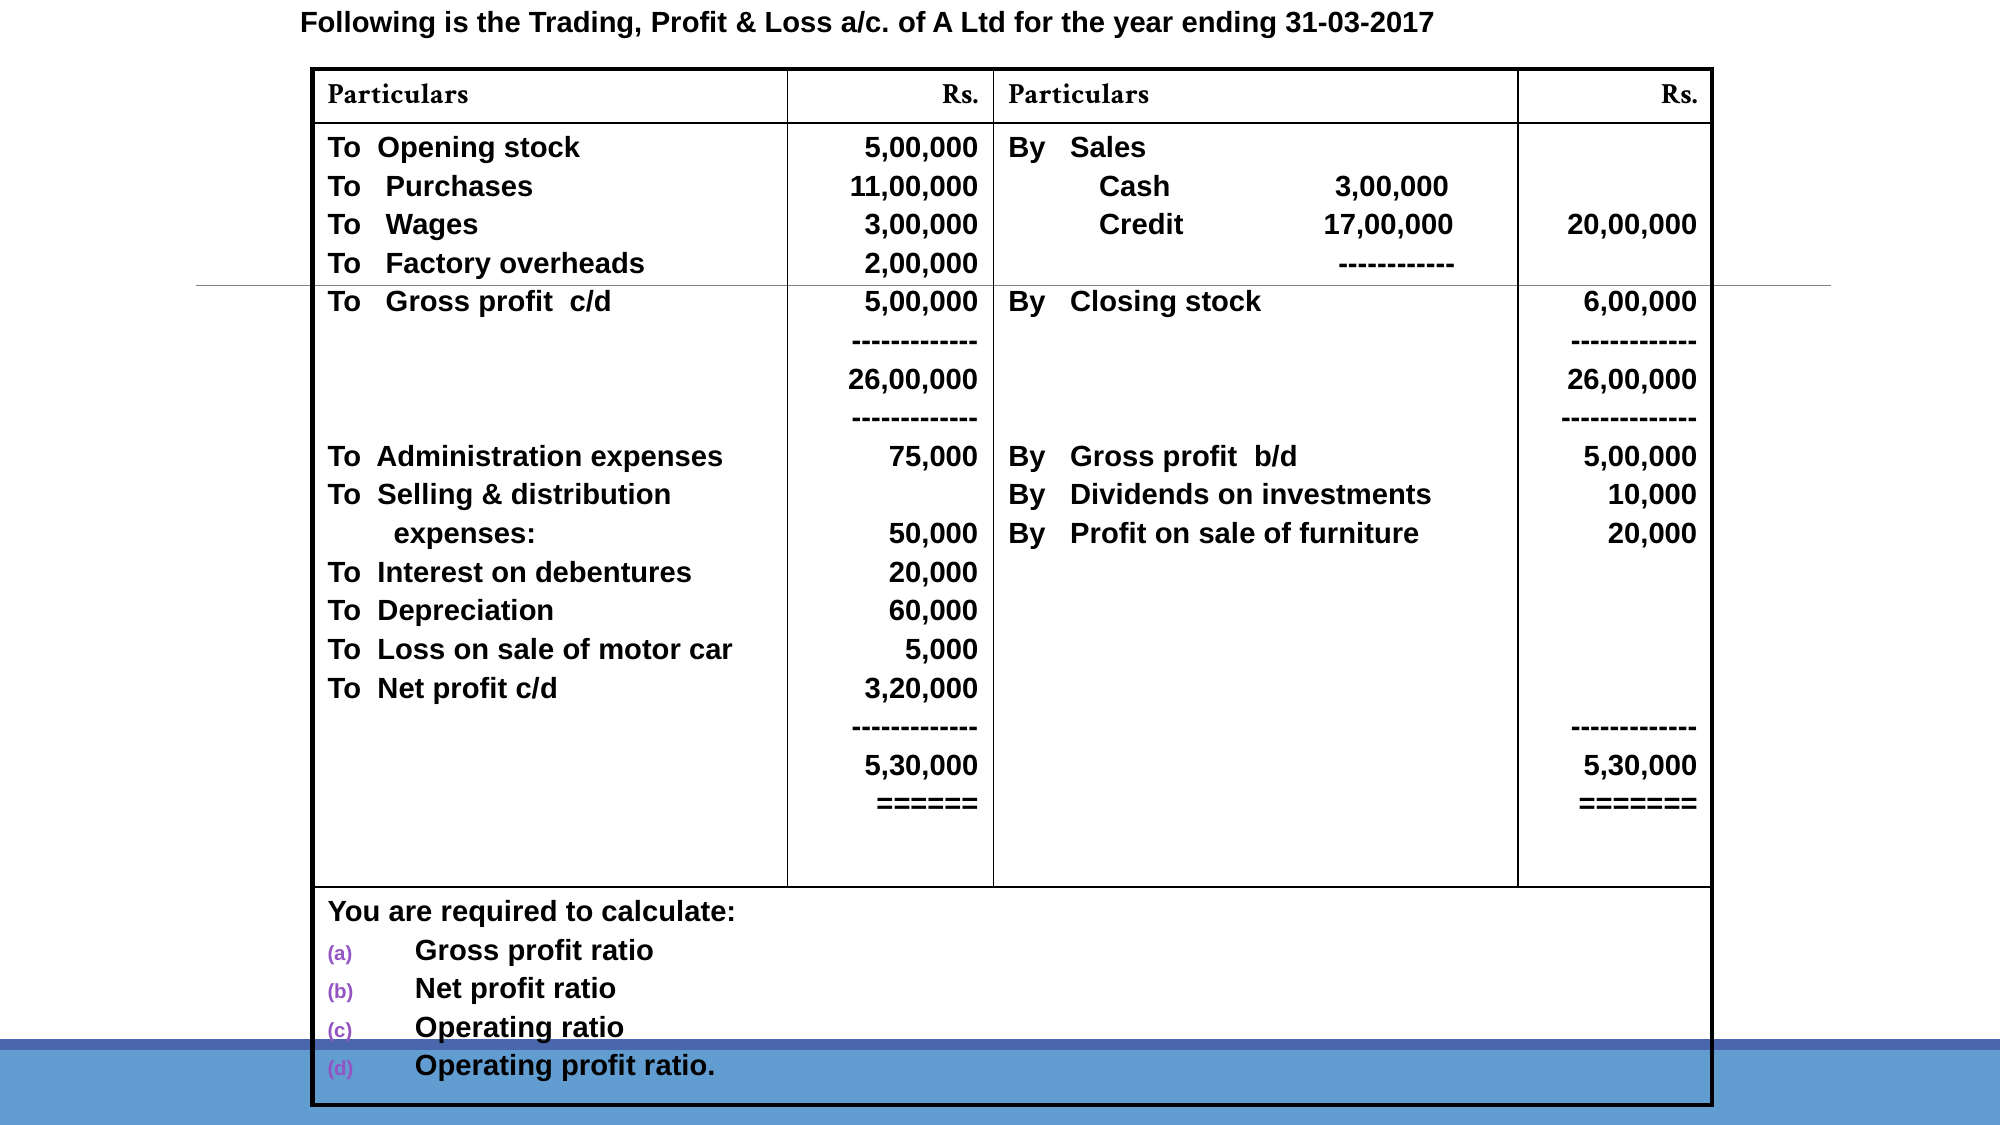

Following is the Trading, Profit & Loss a/c. of A Ltd for the year ending 31-03-2017

| Particulars | Rs. | Particulars | Rs. |
| --- | --- | --- | --- |
| To Opening stock To Purchases To Wages To Factory overheads To Gross profit c/d To Administration expenses To Selling & distribution expenses: To Interest on debentures To Depreciation To Loss on sale of motor car To Net profit c/d | 5,00,000 11,00,000 3,00,000 2,00,000 5,00,000 ------------- 26,00,000 ------------- 75,000 50,000 20,000 60,000 5,000 3,20,000 ------------- 5,30,000 ====== | By Sales Cash 3,00,000 Credit 17,00,000 ------------ By Closing stock By Gross profit b/d By Dividends on investments By Profit on sale of furniture | 20,00,000 6,00,000 ------------- 26,00,000 -------------- 5,00,000 10,000 20,000 ------------- 5,30,000 ======= |
| You are required to calculate: Gross profit ratio Net profit ratio Operating ratio Operating profit ratio. |  |  |  |